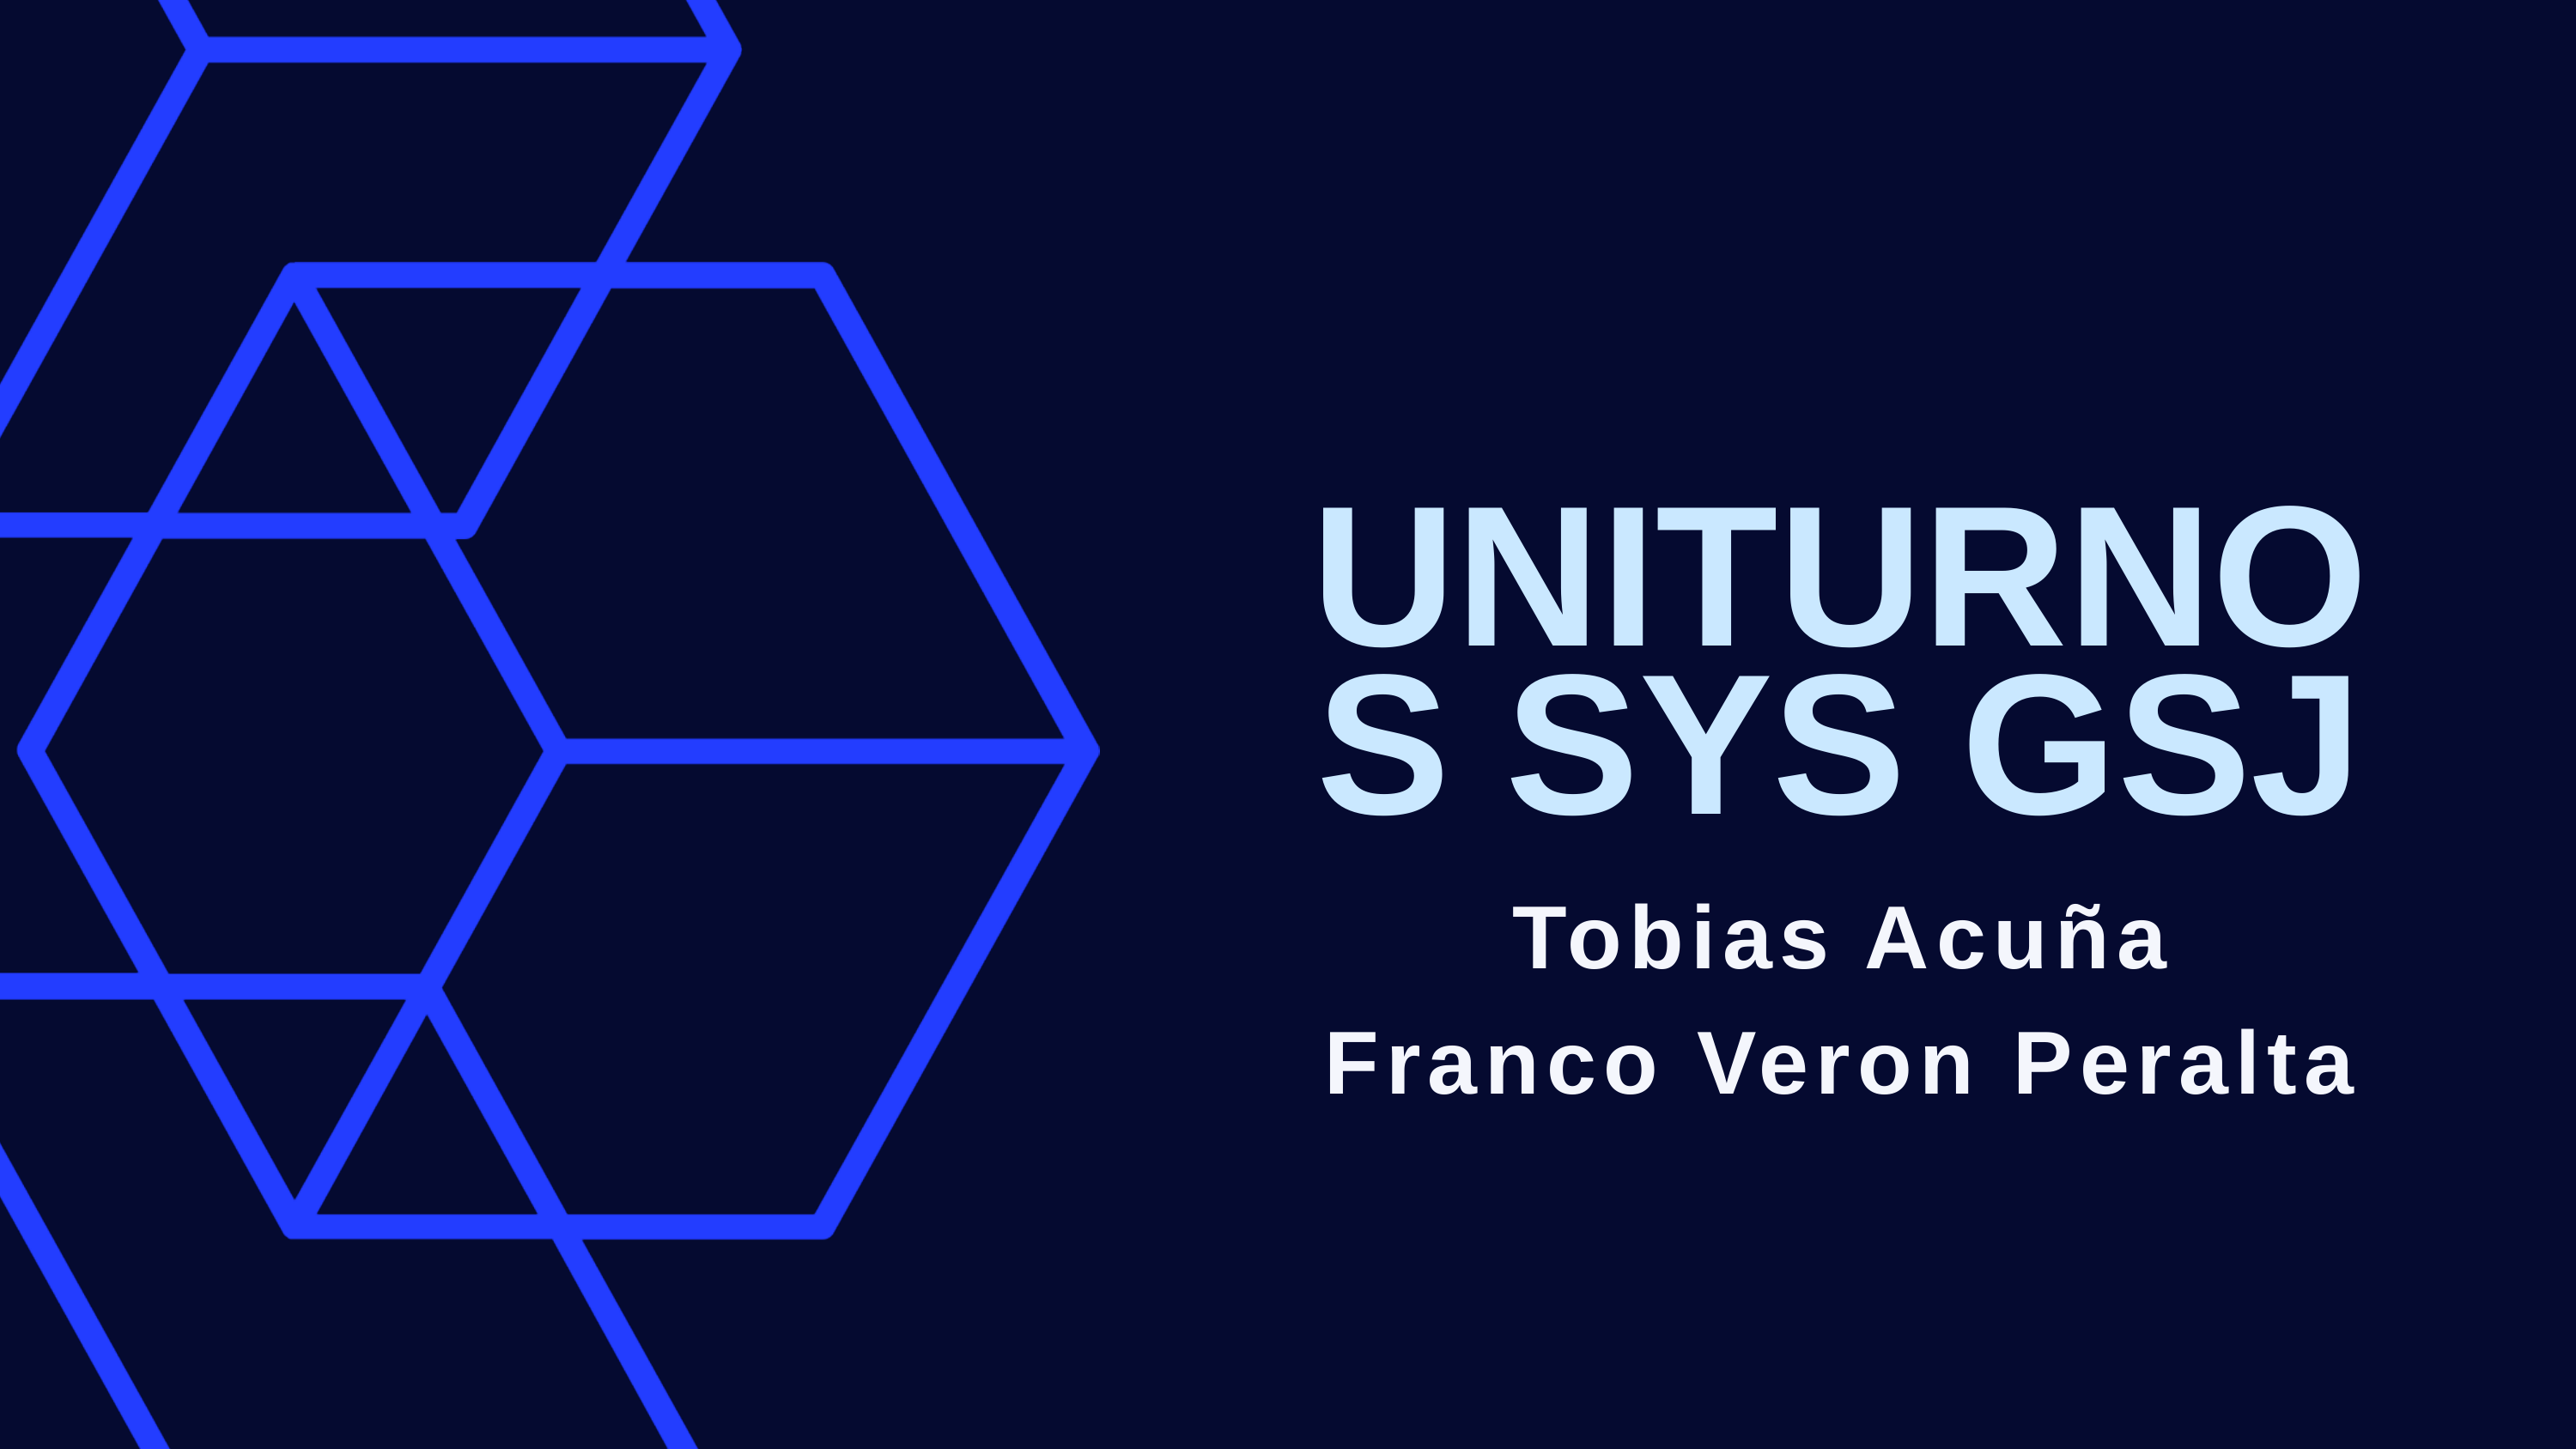

UNITURNOS SYS GSJ
Tobias Acuña
Franco Veron Peralta